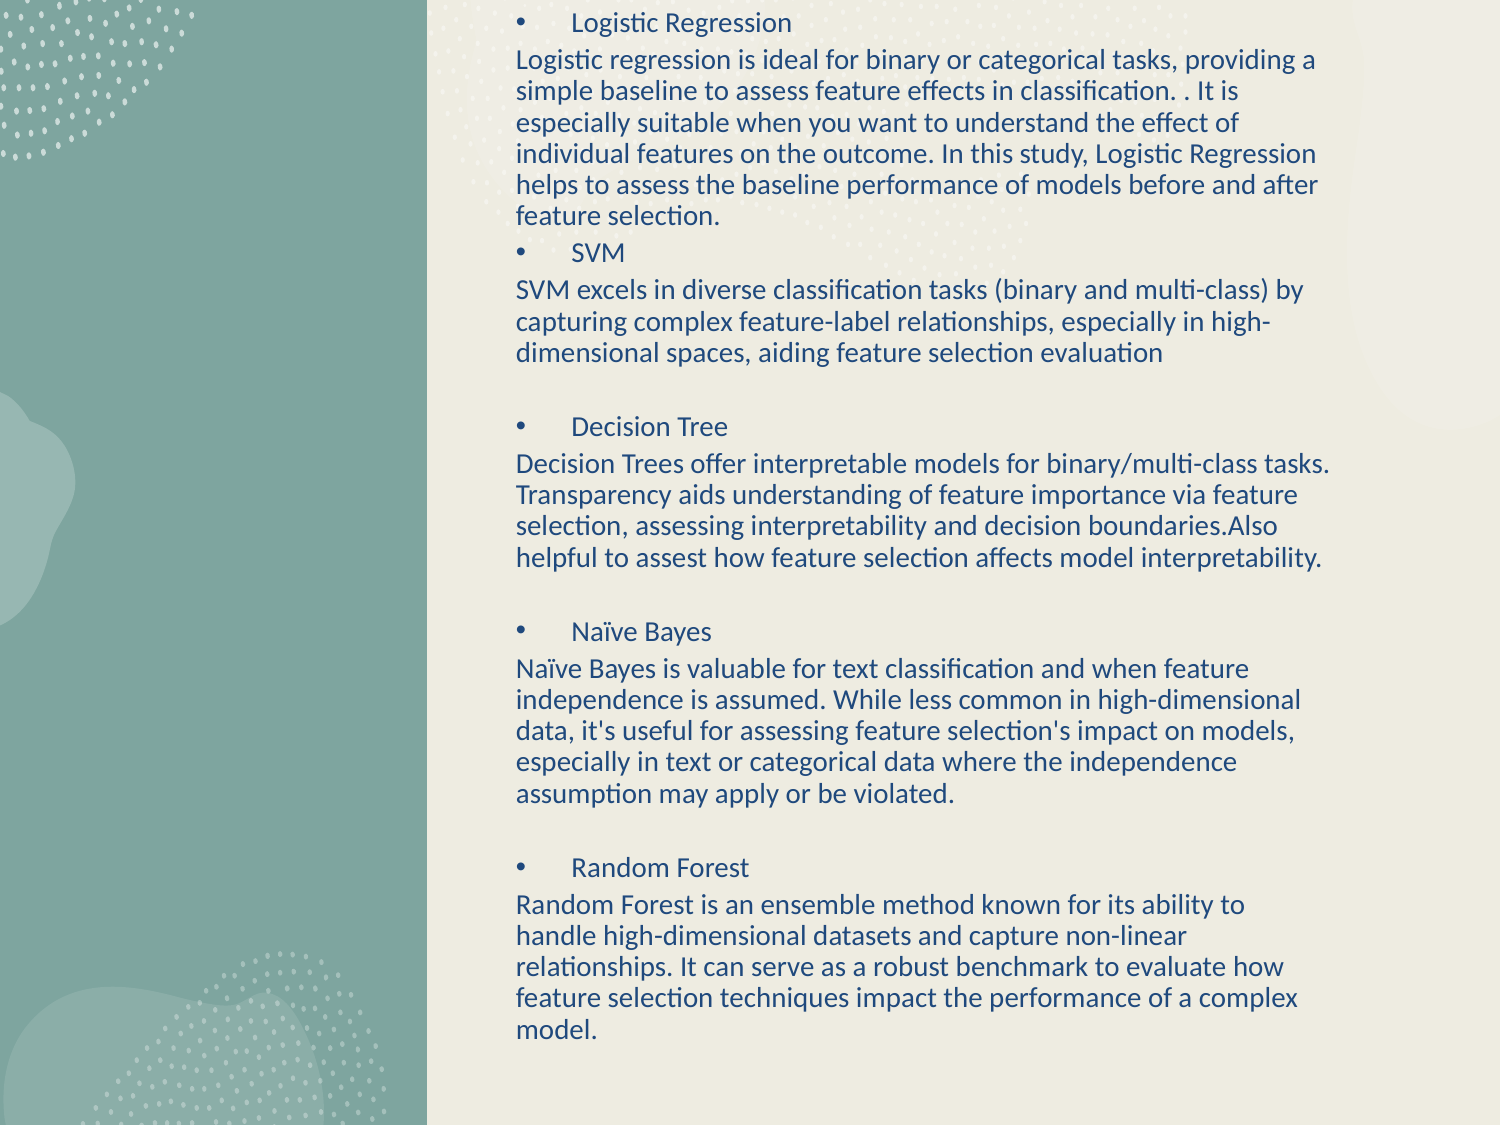

Logistic Regression
Logistic regression is ideal for binary or categorical tasks, providing a simple baseline to assess feature effects in classification. . It is especially suitable when you want to understand the effect of individual features on the outcome. In this study, Logistic Regression helps to assess the baseline performance of models before and after feature selection.
SVM
SVM excels in diverse classification tasks (binary and multi-class) by capturing complex feature-label relationships, especially in high-dimensional spaces, aiding feature selection evaluation

Decision Tree
Decision Trees offer interpretable models for binary/multi-class tasks. Transparency aids understanding of feature importance via feature selection, assessing interpretability and decision boundaries.Also helpful to assest how feature selection affects model interpretability.

Naïve Bayes
Naïve Bayes is valuable for text classification and when feature independence is assumed. While less common in high-dimensional data, it's useful for assessing feature selection's impact on models, especially in text or categorical data where the independence assumption may apply or be violated.

Random Forest
Random Forest is an ensemble method known for its ability to handle high-dimensional datasets and capture non-linear relationships. It can serve as a robust benchmark to evaluate how feature selection techniques impact the performance of a complex model.